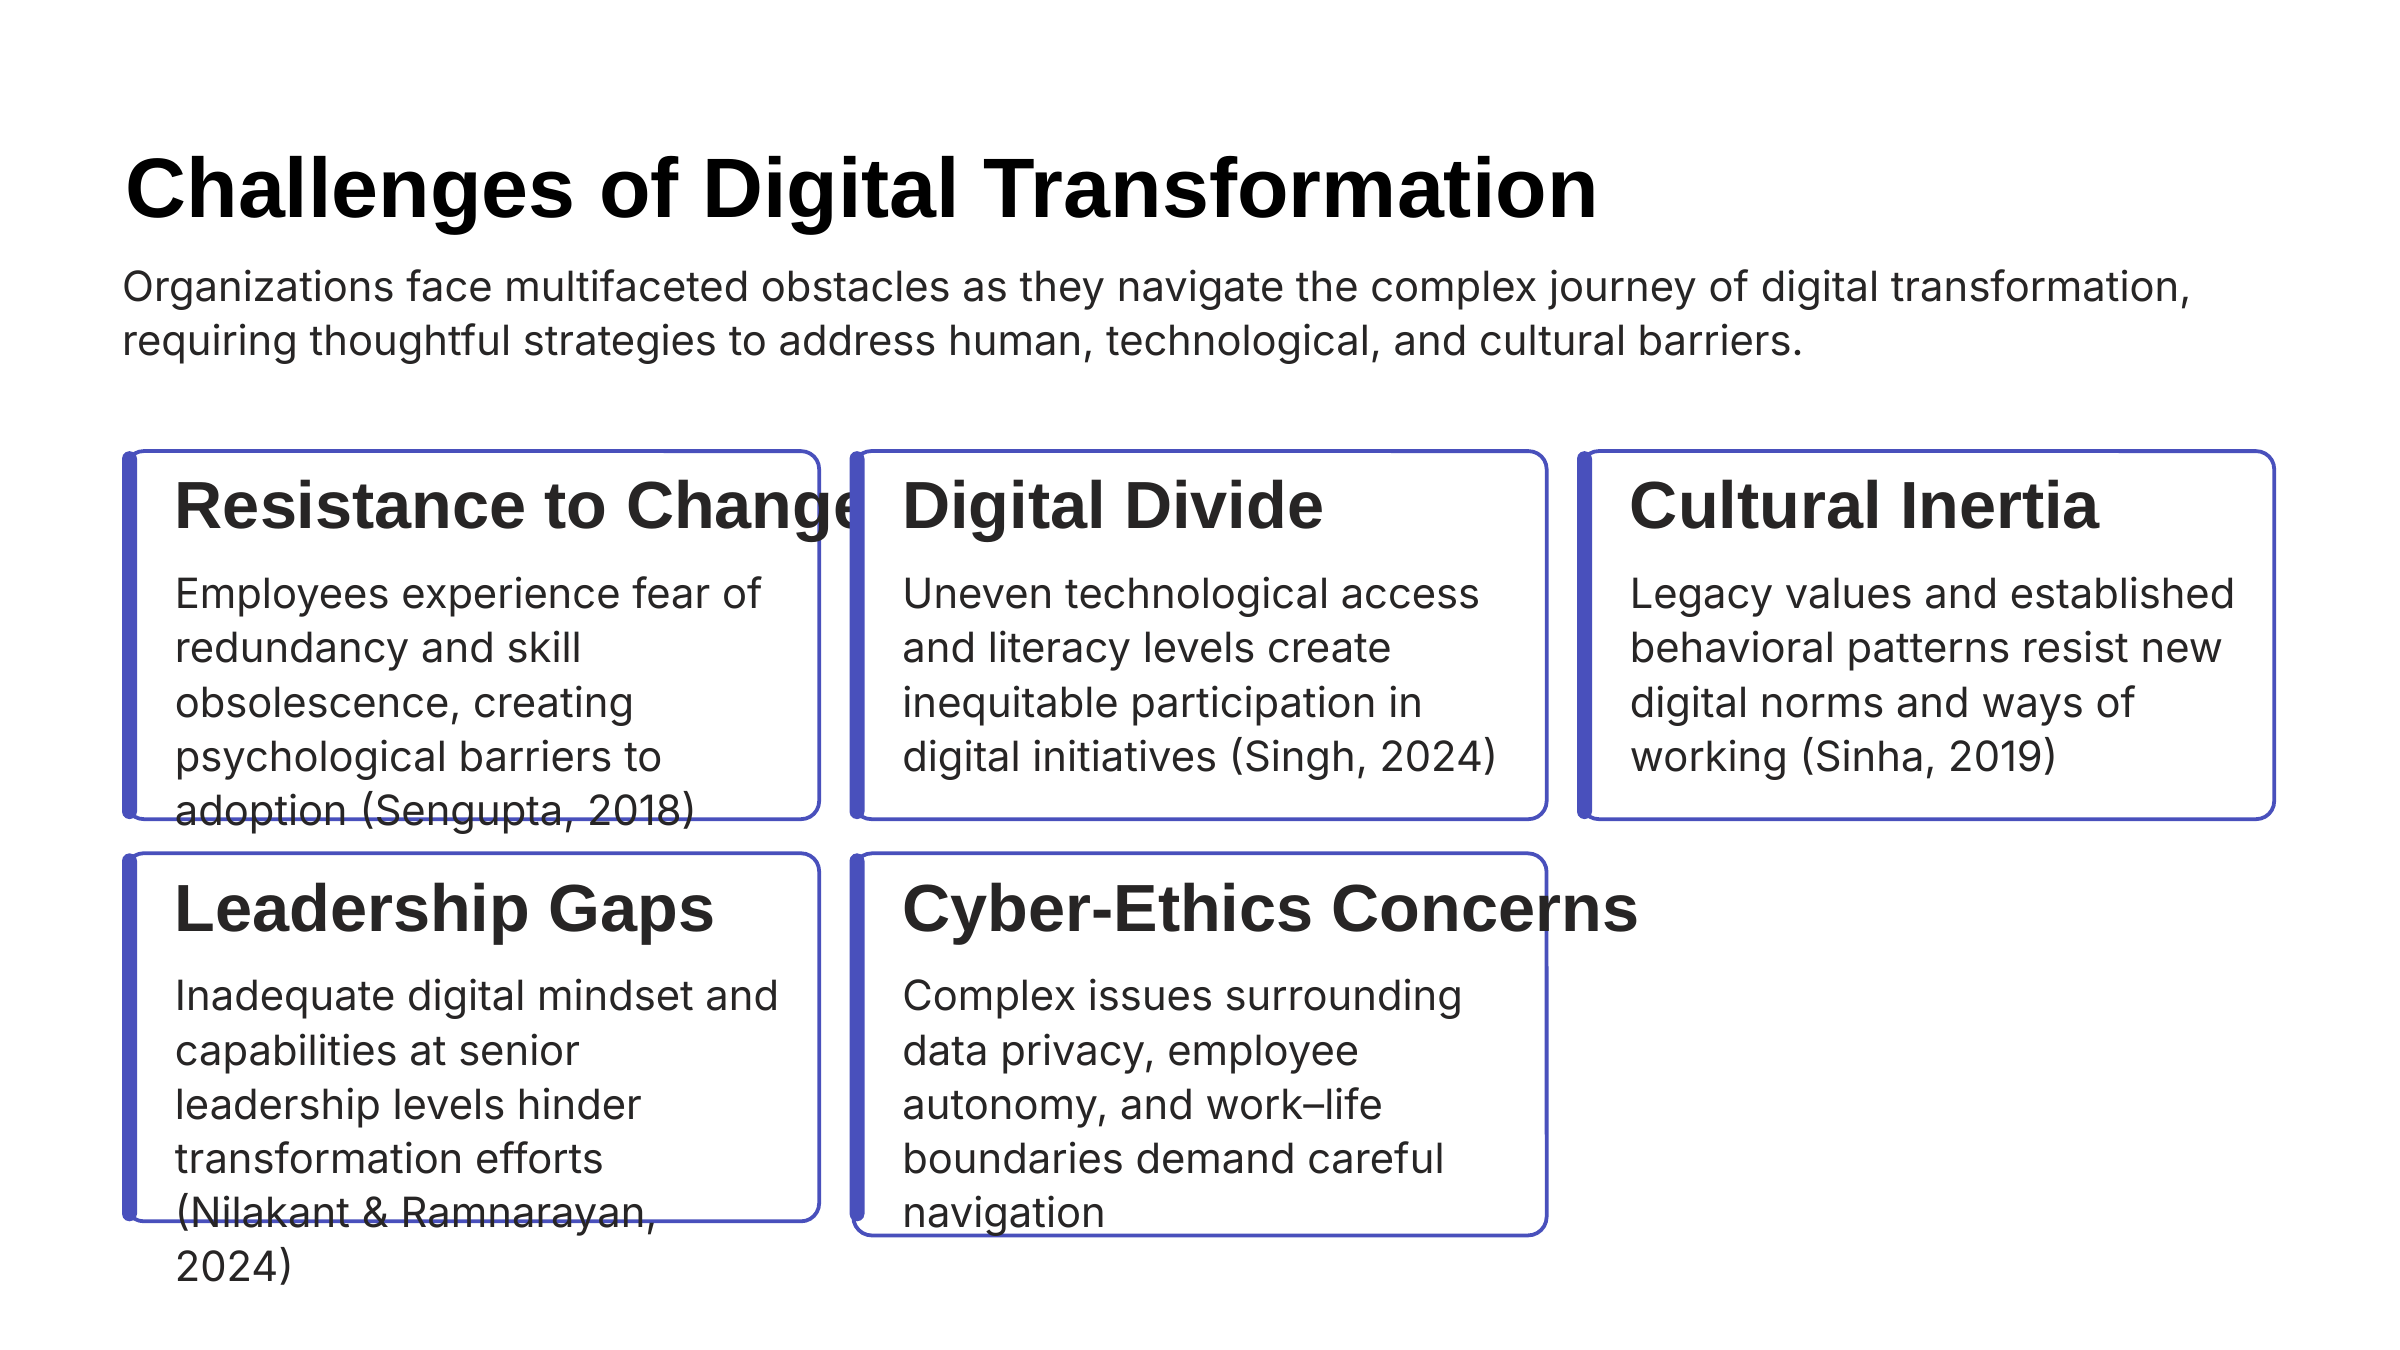

Challenges of Digital Transformation
Organizations face multifaceted obstacles as they navigate the complex journey of digital transformation, requiring thoughtful strategies to address human, technological, and cultural barriers.

Resistance to Change
Digital Divide
Cultural Inertia
Employees experience fear of redundancy and skill obsolescence, creating psychological barriers to adoption (Sengupta, 2018)
Uneven technological access and literacy levels create inequitable participation in digital initiatives (Singh, 2024)
Legacy values and established behavioral patterns resist new digital norms and ways of working (Sinha, 2019)

Leadership Gaps
Cyber-Ethics Concerns
Inadequate digital mindset and capabilities at senior leadership levels hinder transformation efforts (Nilakant & Ramnarayan, 2024)
Complex issues surrounding data privacy, employee autonomy, and work–life boundaries demand careful navigation